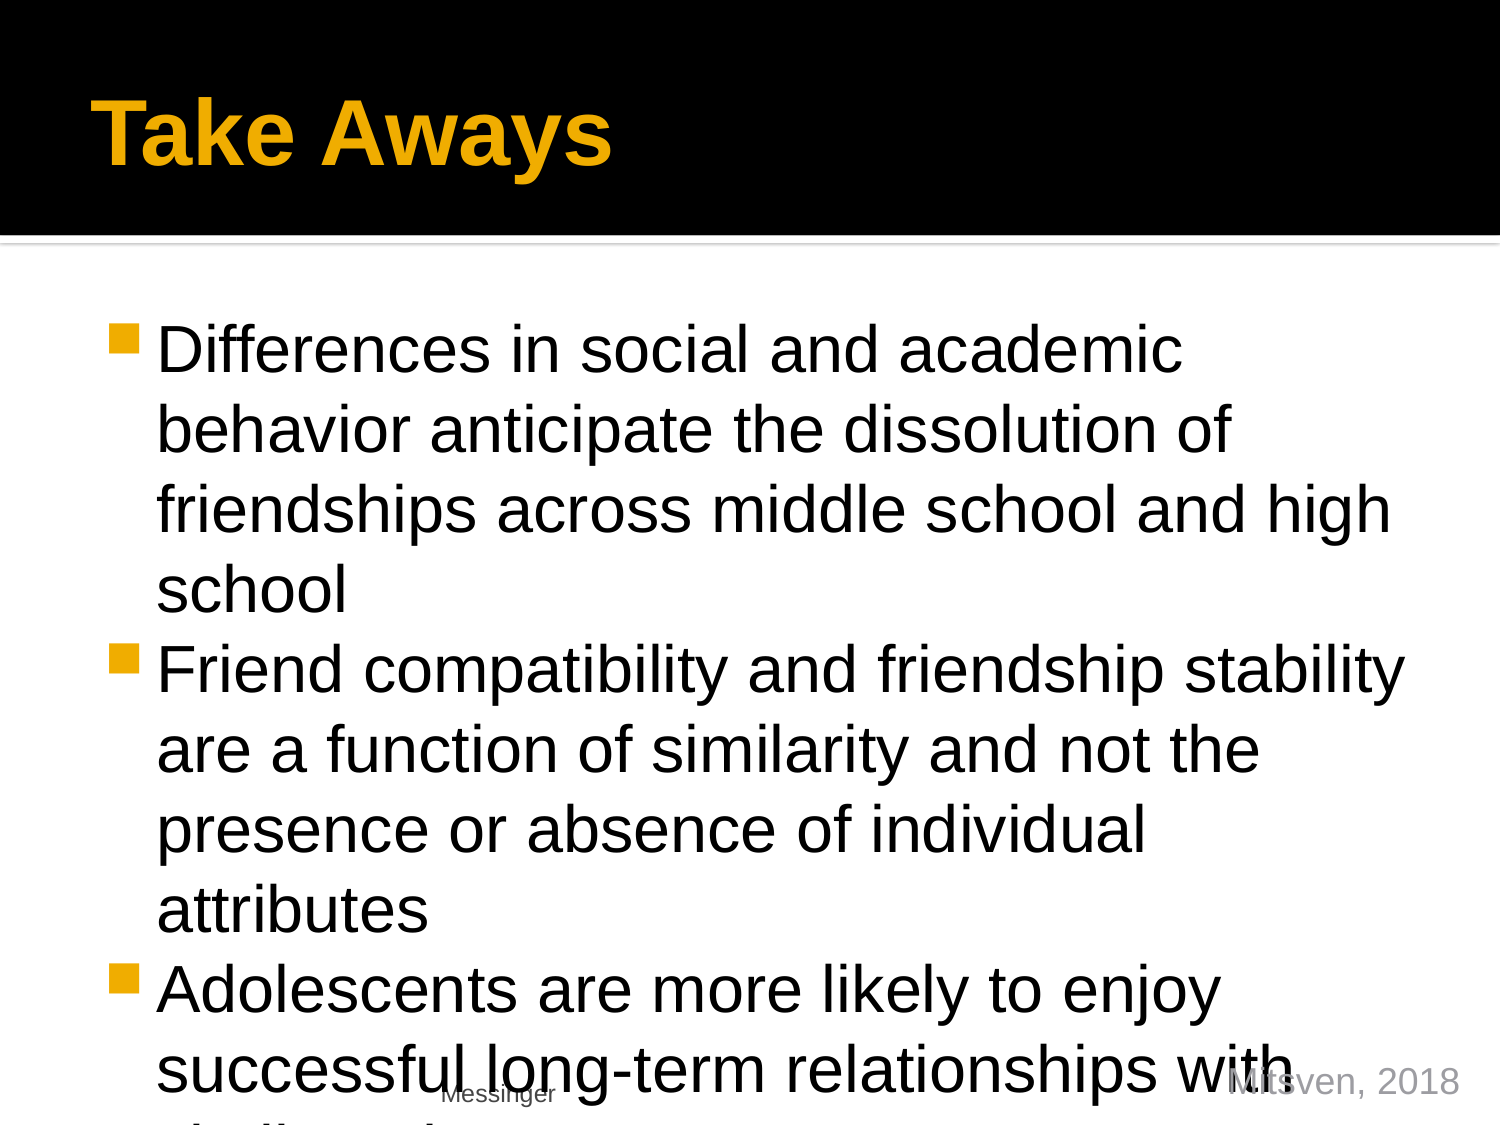

# Take Aways
Differences in social and academic behavior anticipate the dissolution of friendships across middle school and high school
Friend compatibility and friendship stability are a function of similarity and not the presence or absence of individual attributes
Adolescents are more likely to enjoy successful long-term relationships with similar others

Mitsven, 2018
Messinger